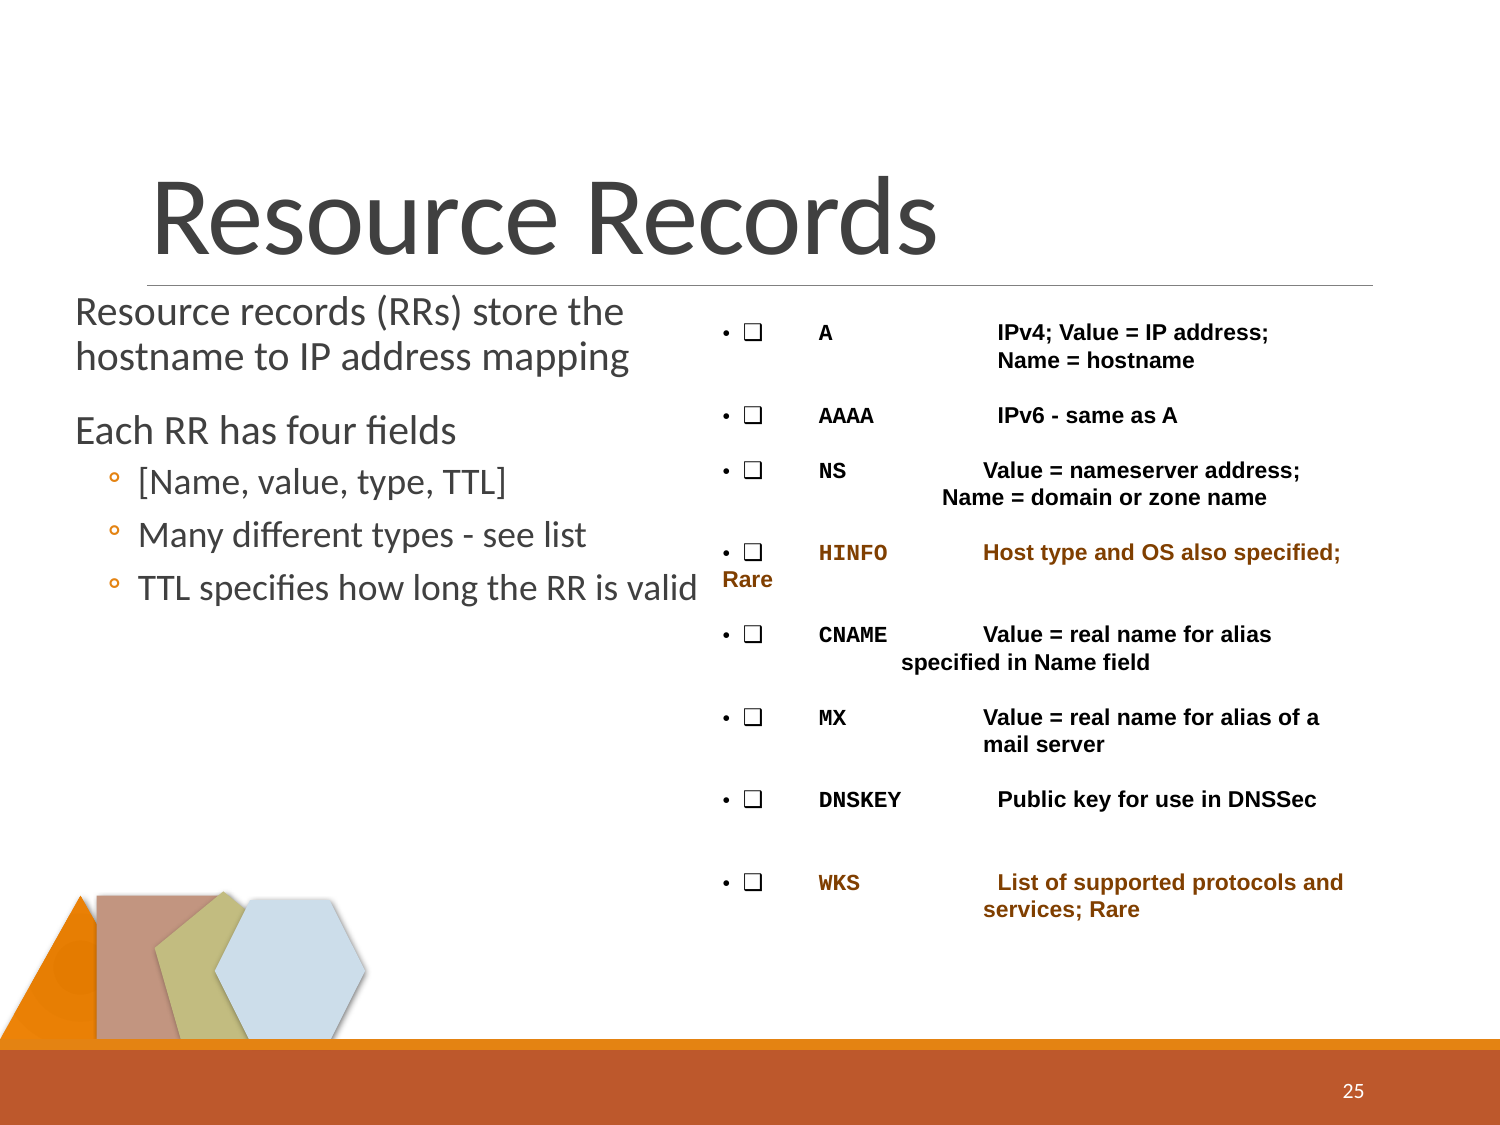

# Resource Records
Resource records (RRs) store the hostname to IP address mapping
Each RR has four fields
[Name, value, type, TTL]
Many different types - see list
TTL specifies how long the RR is valid
•	❑		A					IPv4; Value = IP address;
									Name = hostname

•	❑		AAAA				IPv6 - same as A
•	❑		NS				Value = nameserver address; 									Name = domain or zone name

•	❑		HINFO			Host type and OS also specified; Rare

•	❑		CNAME			Value = real name for alias 									specified in Name field

•	❑		MX				Value = real name for alias of a 									mail server

•	❑		DNSKEY			Public key for use in DNSSec

•	❑		WKS				List of supported protocols and 									services; Rare

25